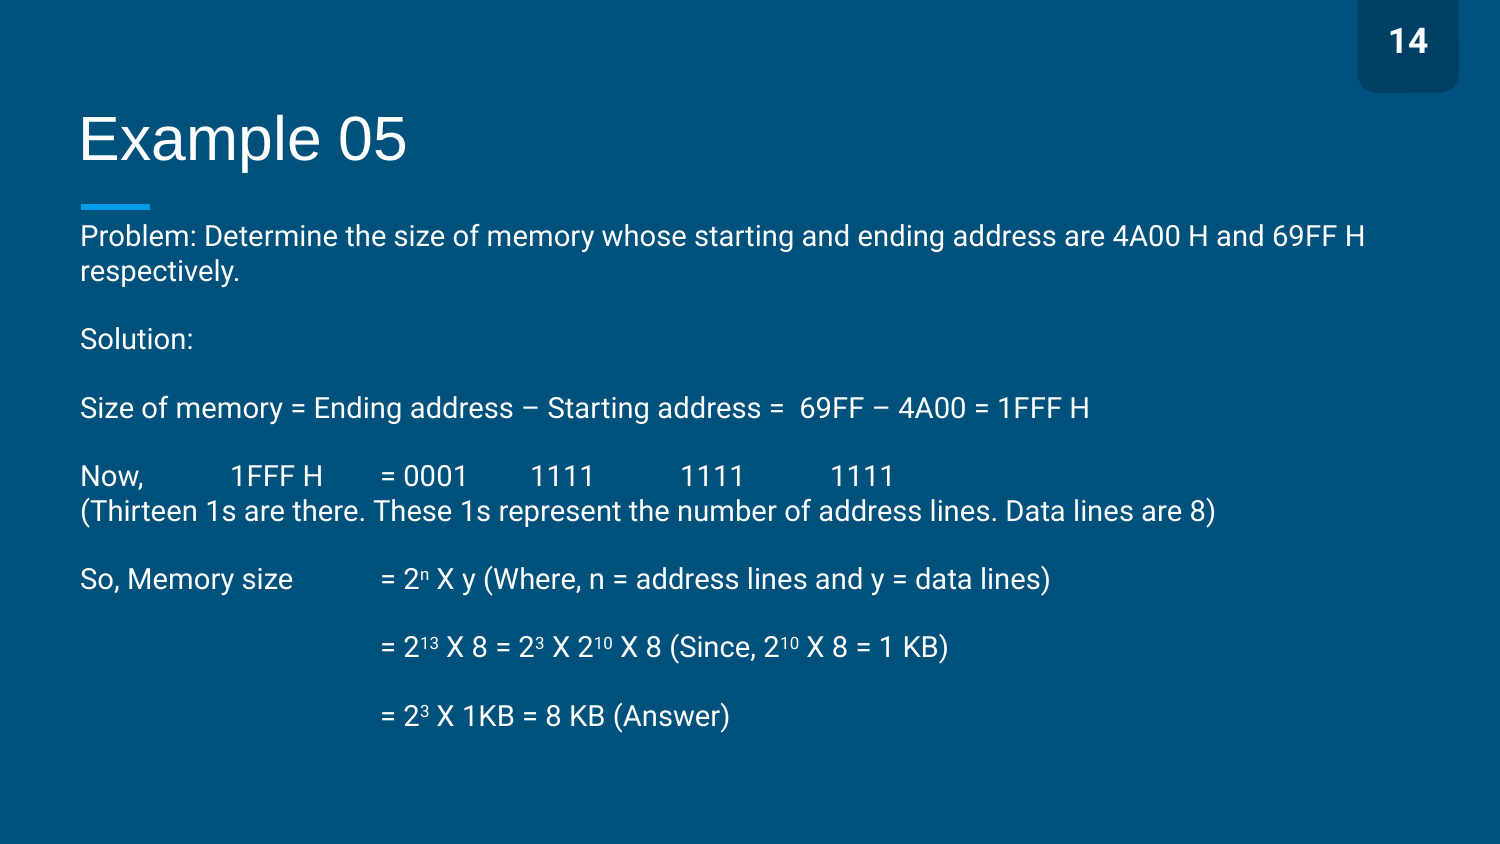

14
# Example 05
Problem: Determine the size of memory whose starting and ending address are 4A00 H and 69FF H respectively.
Solution:
Size of memory = Ending address – Starting address =  69FF – 4A00 = 1FFF H
Now,	1FFF H 	= 0001	1111	1111	1111
(Thirteen 1s are there. These 1s represent the number of address lines. Data lines are 8)
So, Memory size 	= 2n X y (Where, n = address lines and y = data lines)
                                	= 213 X 8 = 23 X 210 X 8 (Since, 210 X 8 = 1 KB)
	     	= 23 X 1KB = 8 KB (Answer)